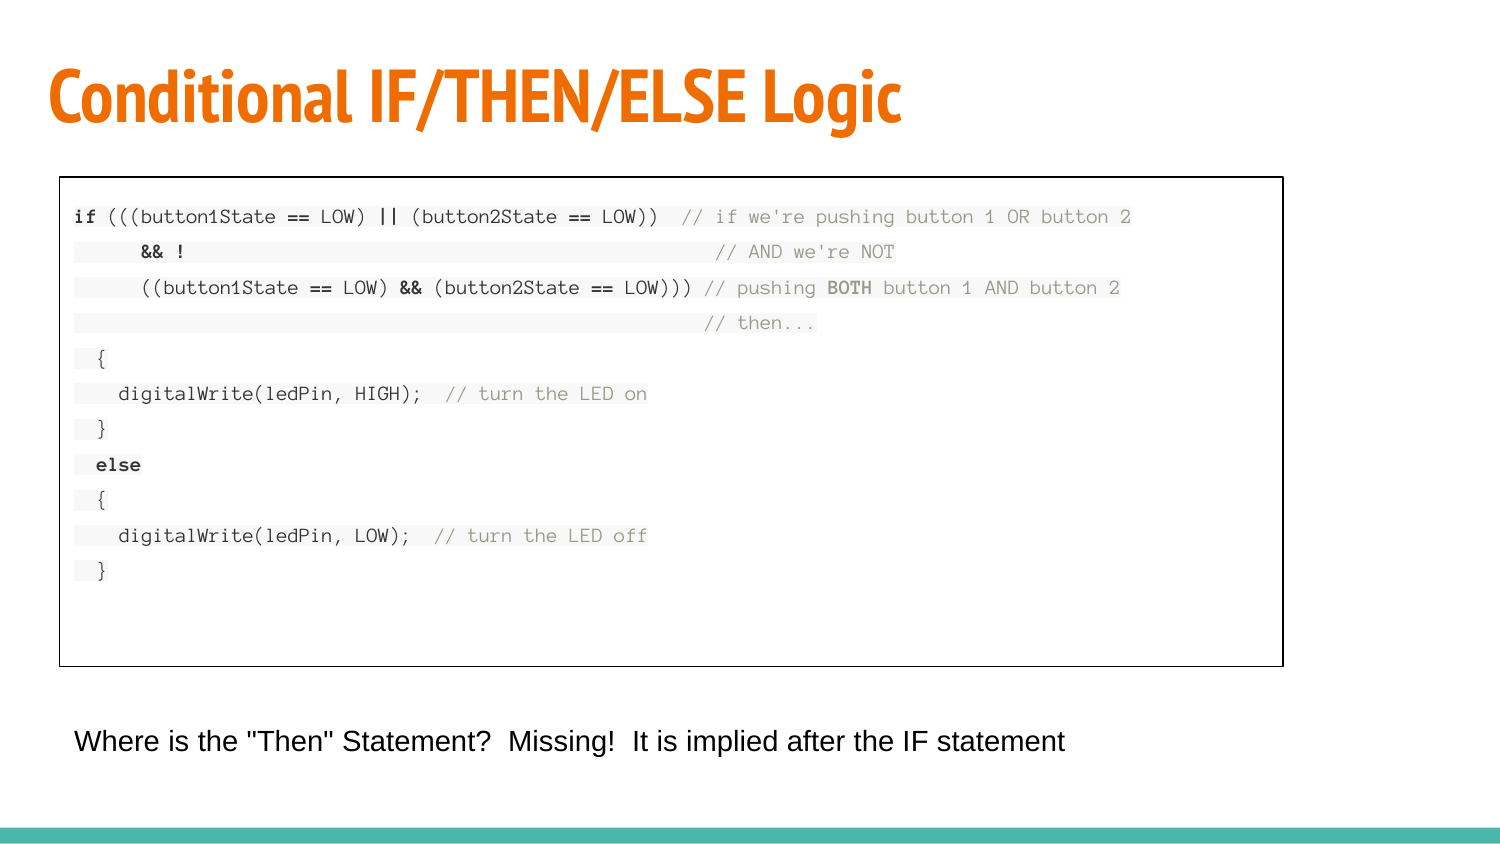

# Conditional IF/THEN/ELSE Logic
if (((button1State == LOW) || (button2State == LOW))  // if we're pushing button 1 OR button 2
      && !                                               // AND we're NOT
      ((button1State == LOW) && (button2State == LOW))) // pushing BOTH button 1 AND button 2
                                                        // then...
  {
    digitalWrite(ledPin, HIGH);  // turn the LED on
  }
  else
  {
    digitalWrite(ledPin, LOW);  // turn the LED off
  }

Where is the "Then" Statement?  Missing!  It is implied after the IF statement